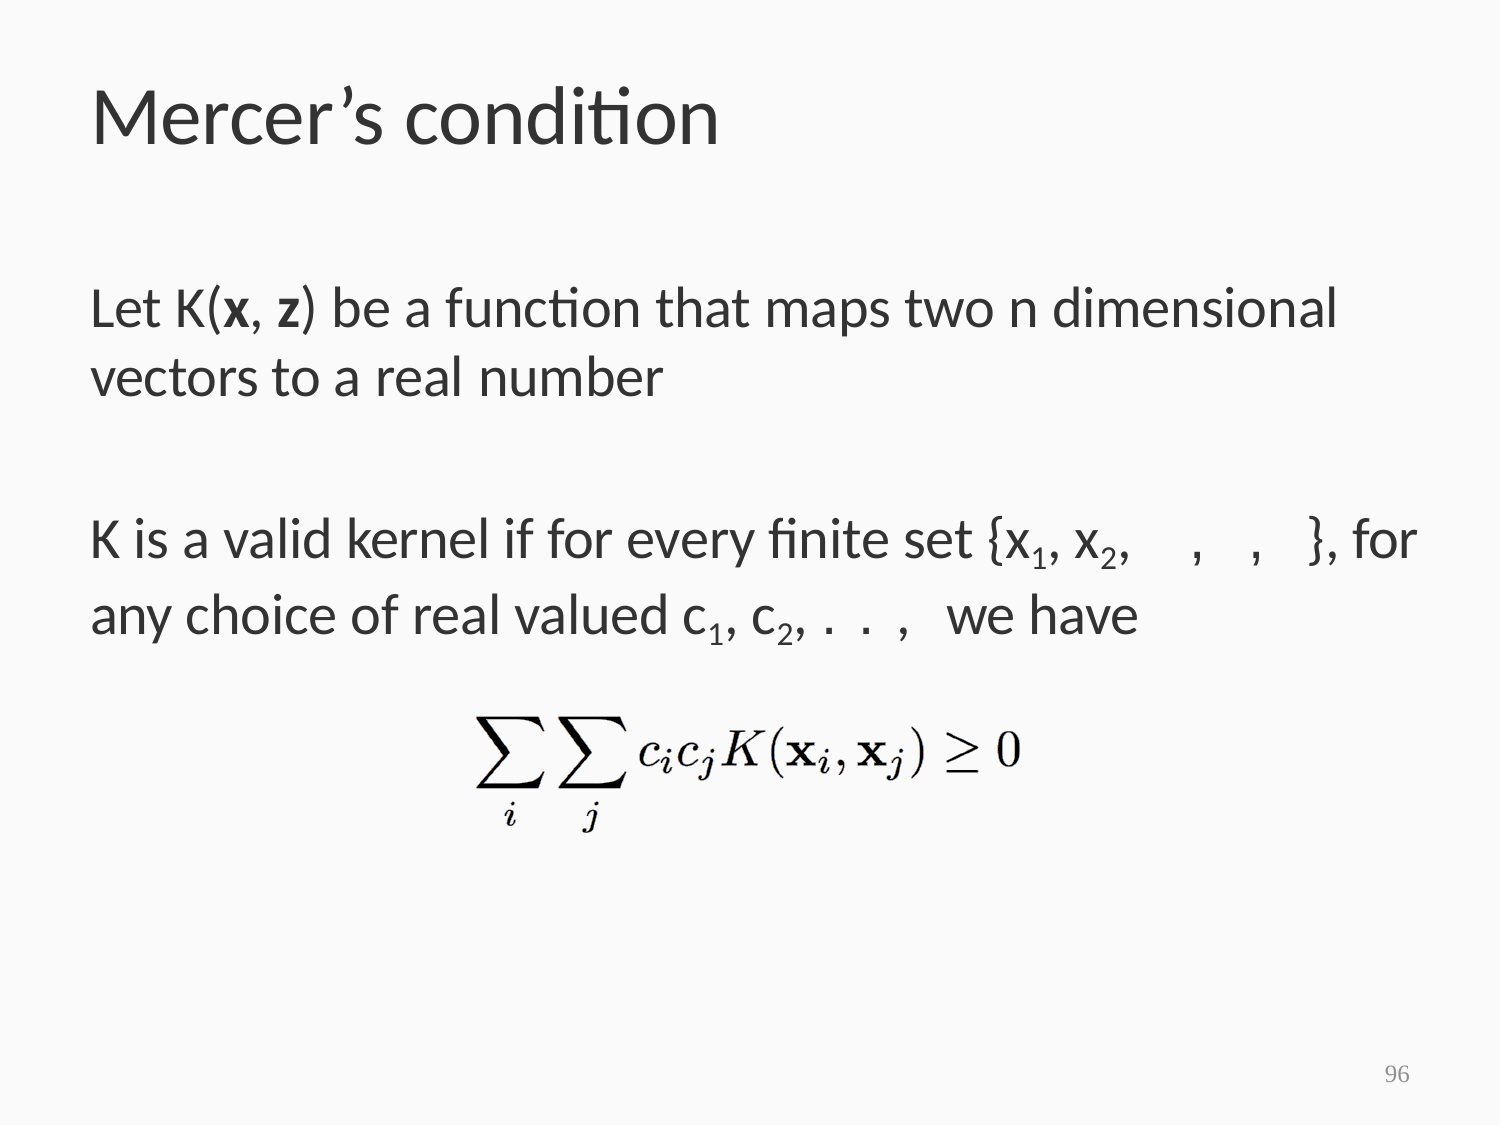

# Mercer’s condition
Let K(x, z) be a function that maps two n dimensional  vectors to a real number

K is a valid kernel if for every finite set {x1, x2, ,,}, for  any choice of real valued c1, c2, .., we have

96